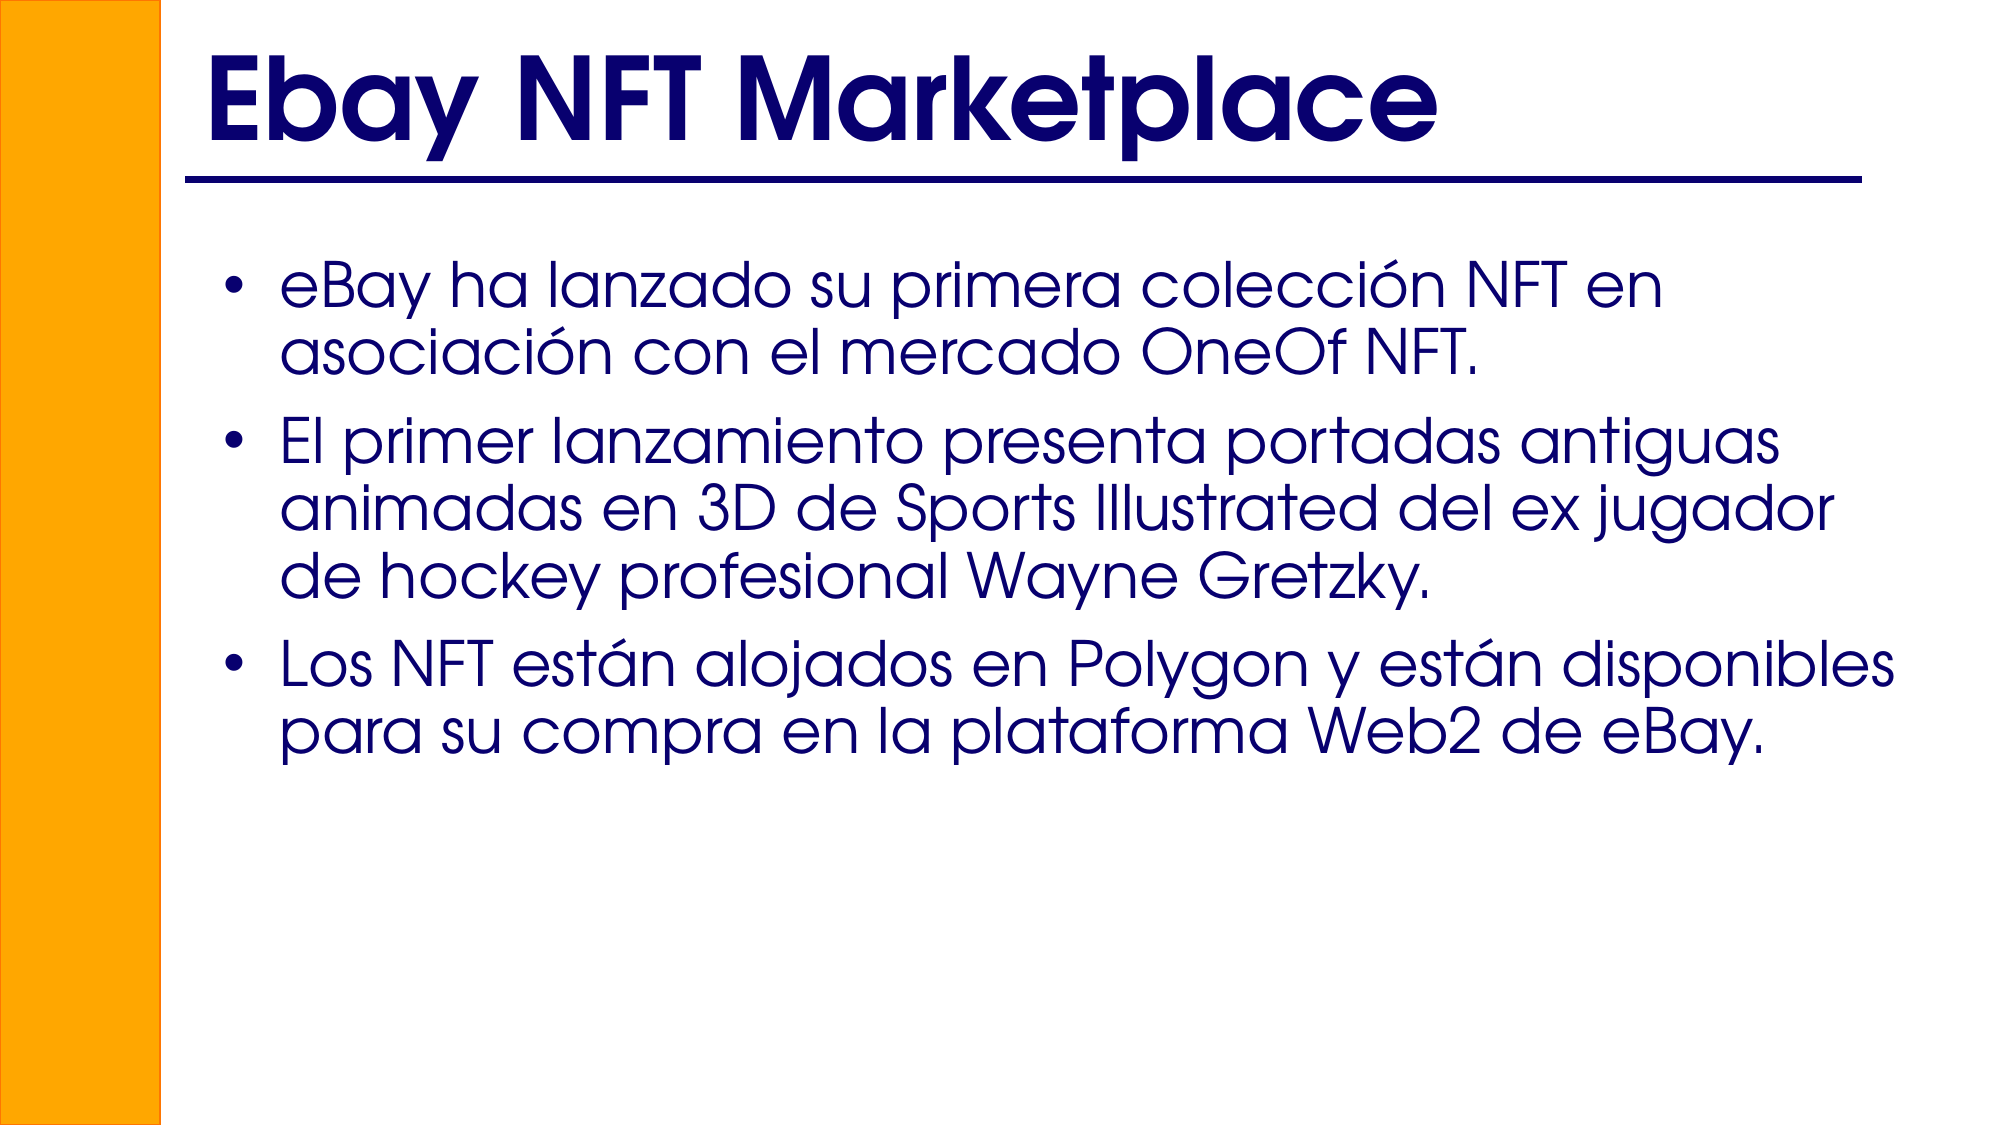

# Ebay NFT Marketplace
eBay ha lanzado su primera colección NFT en asociación con el mercado OneOf NFT.
El primer lanzamiento presenta portadas antiguas animadas en 3D de Sports Illustrated del ex jugador de hockey profesional Wayne Gretzky.
Los NFT están alojados en Polygon y están disponibles para su compra en la plataforma Web2 de eBay.